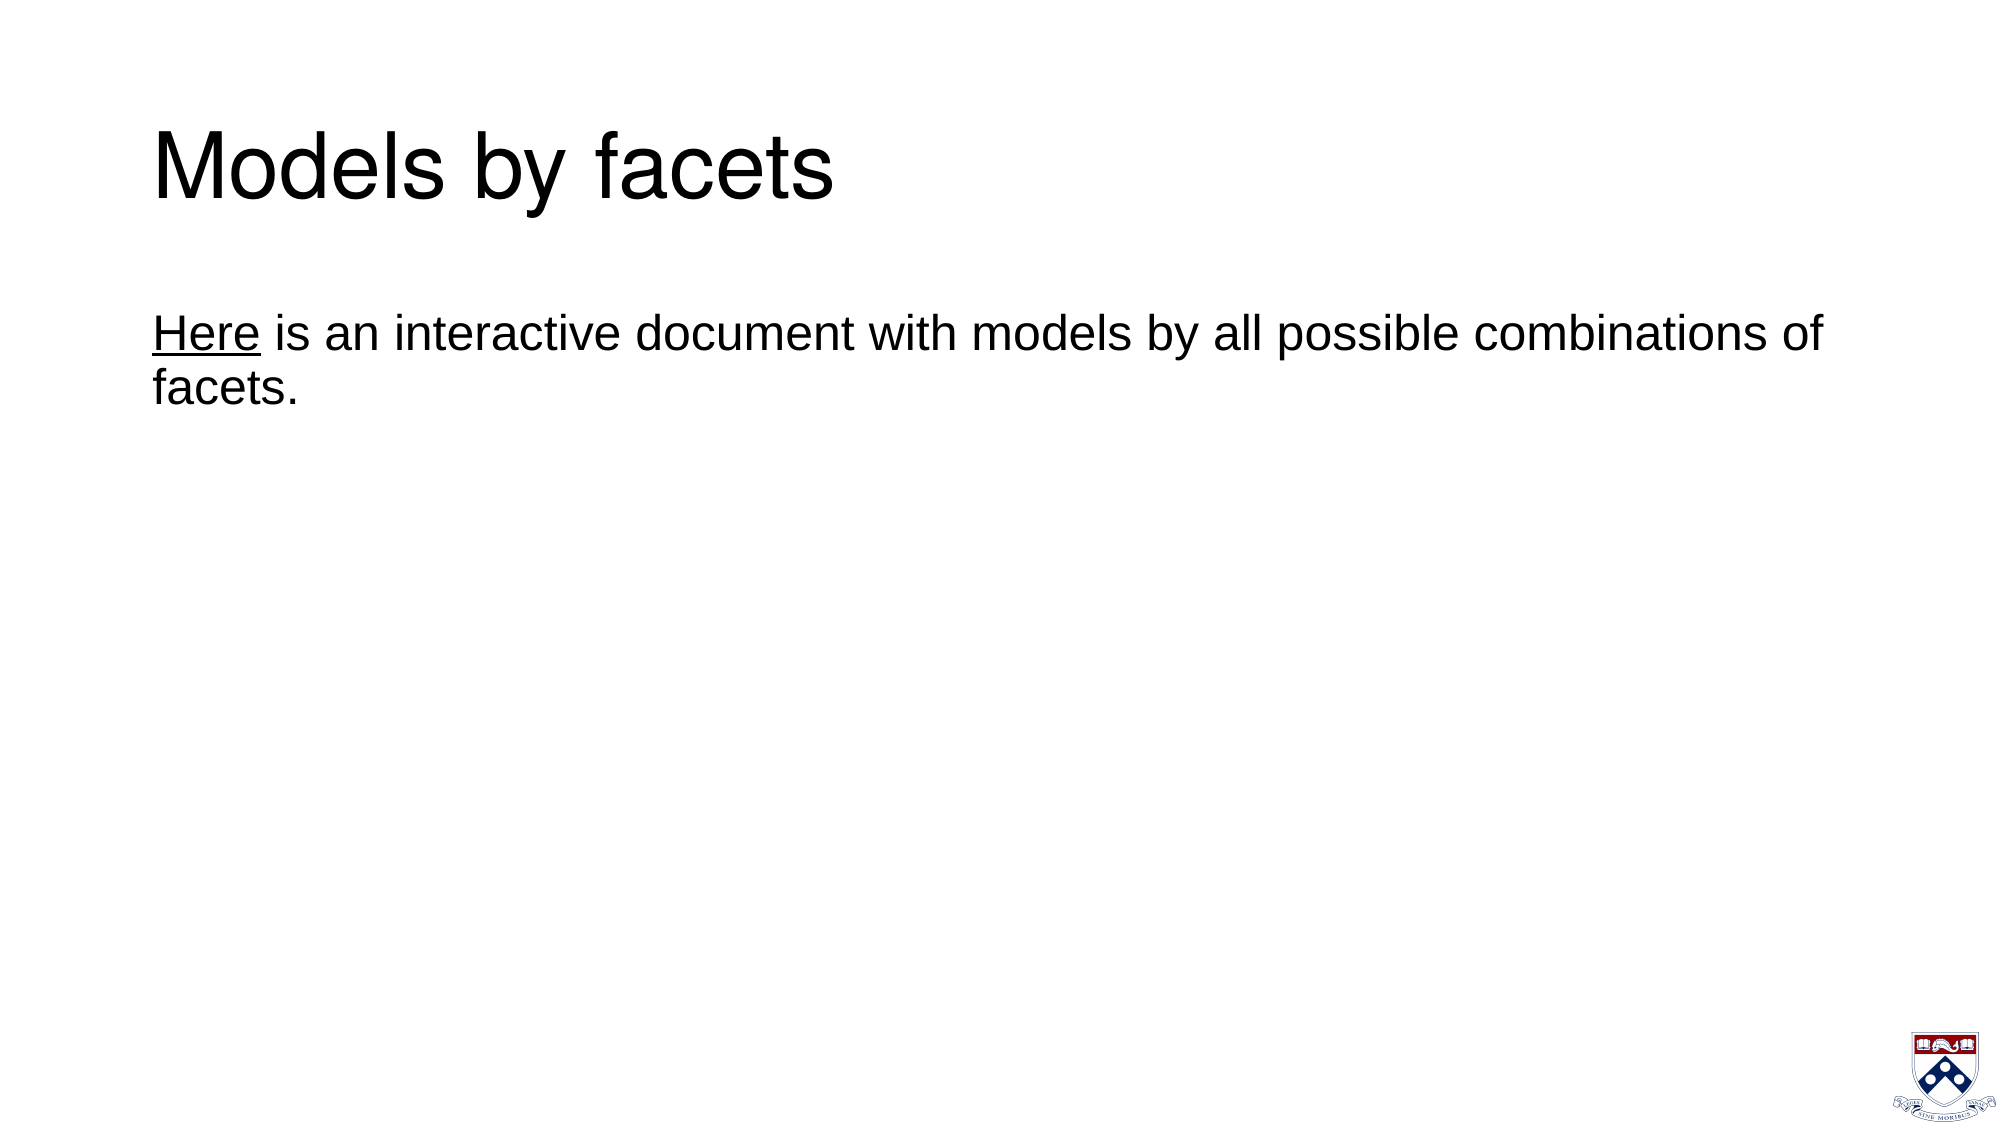

# Models by facets
Here is an interactive document with models by all possible combinations of facets.